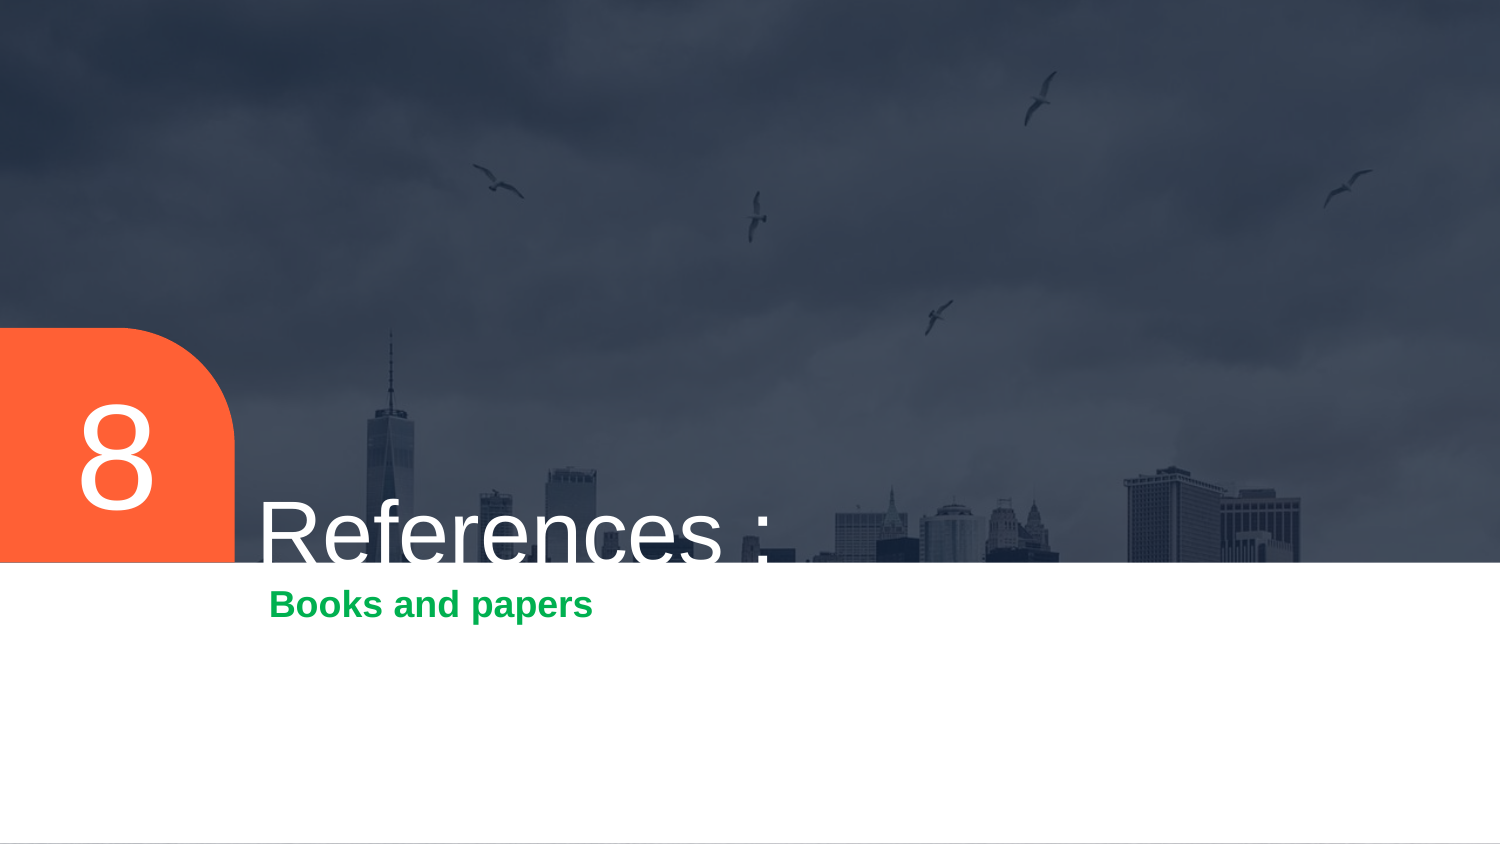

8
# References :
Books and papers